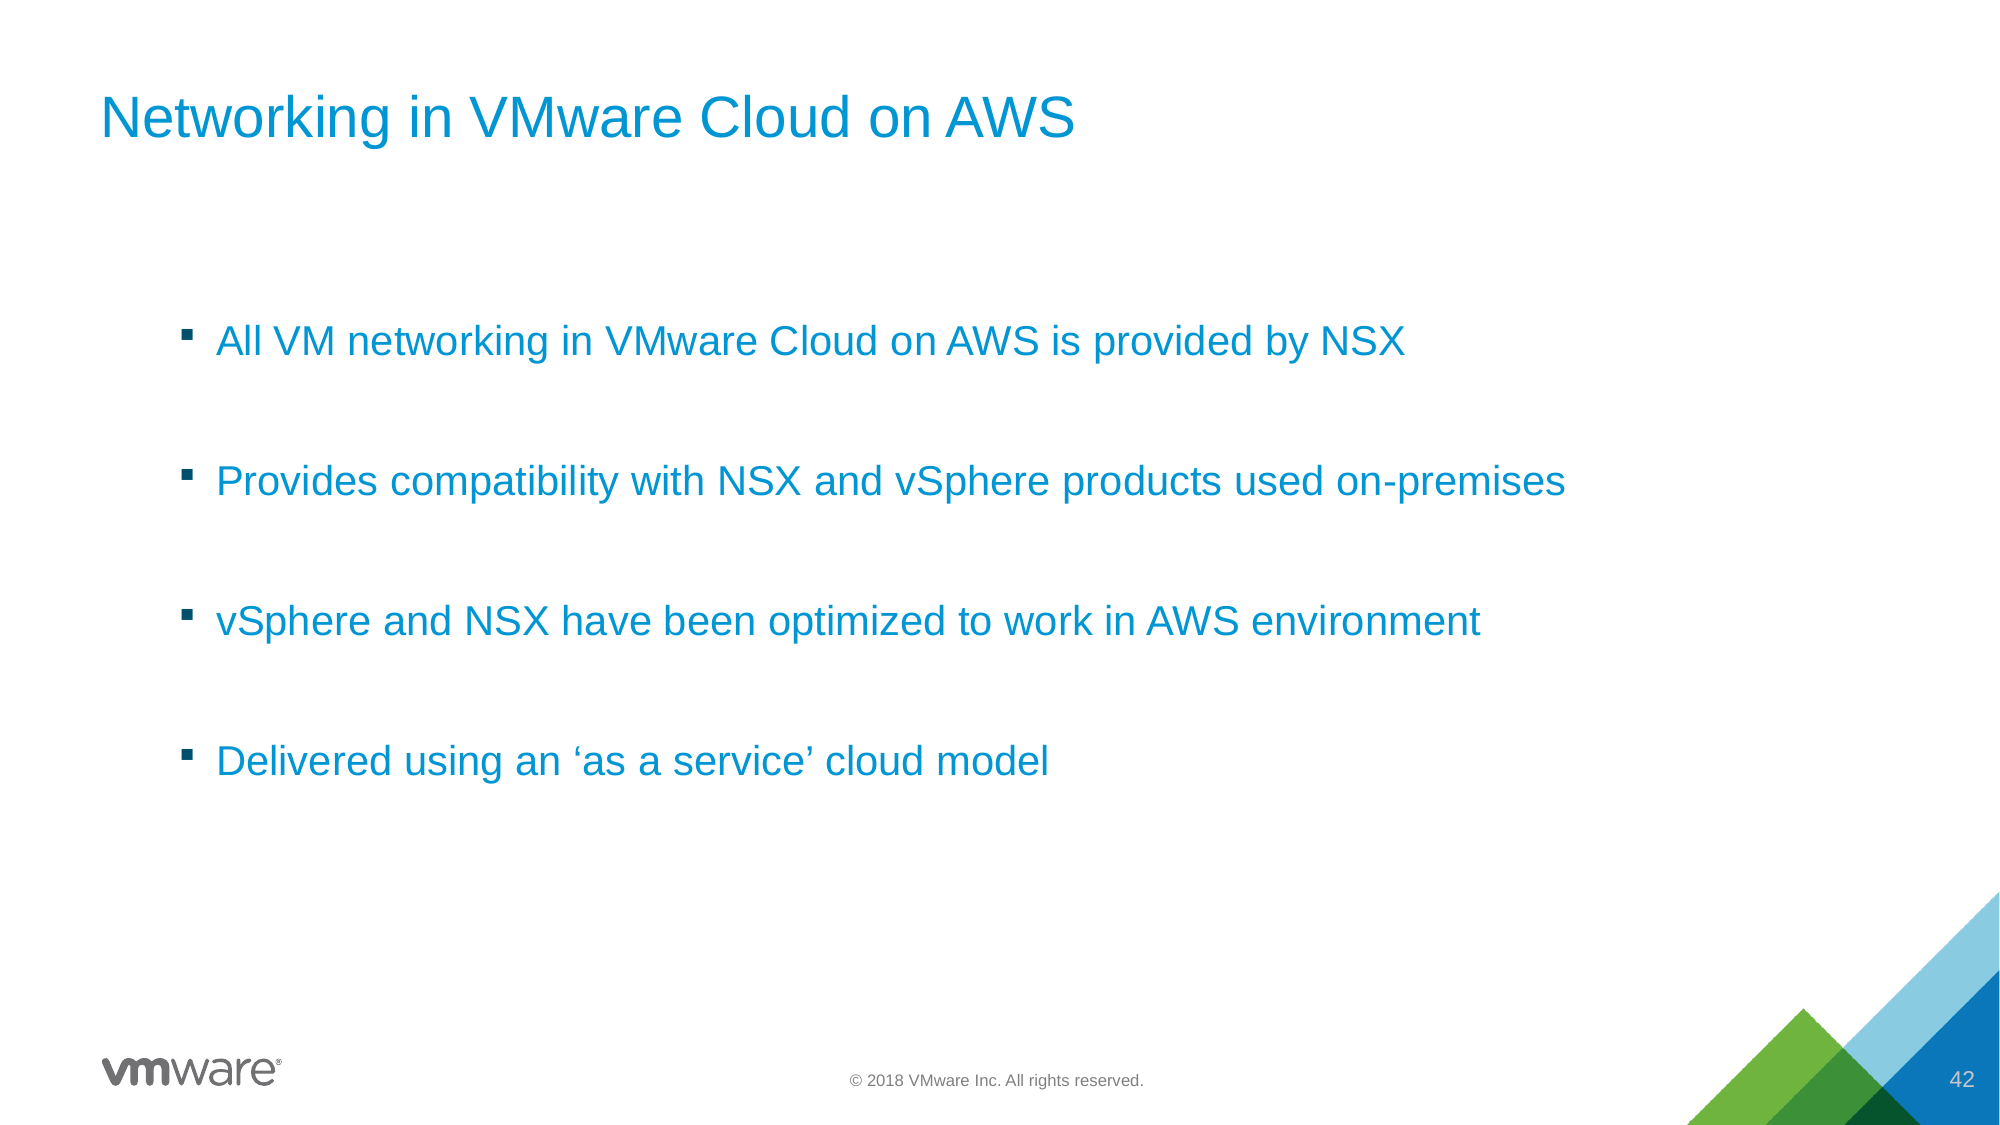

# Networking in VMware Cloud on AWS
All VM networking in VMware Cloud on AWS is provided by NSX

Provides compatibility with NSX and vSphere products used on-premises

vSphere and NSX have been optimized to work in AWS environment

Delivered using an ‘as a service’ cloud model